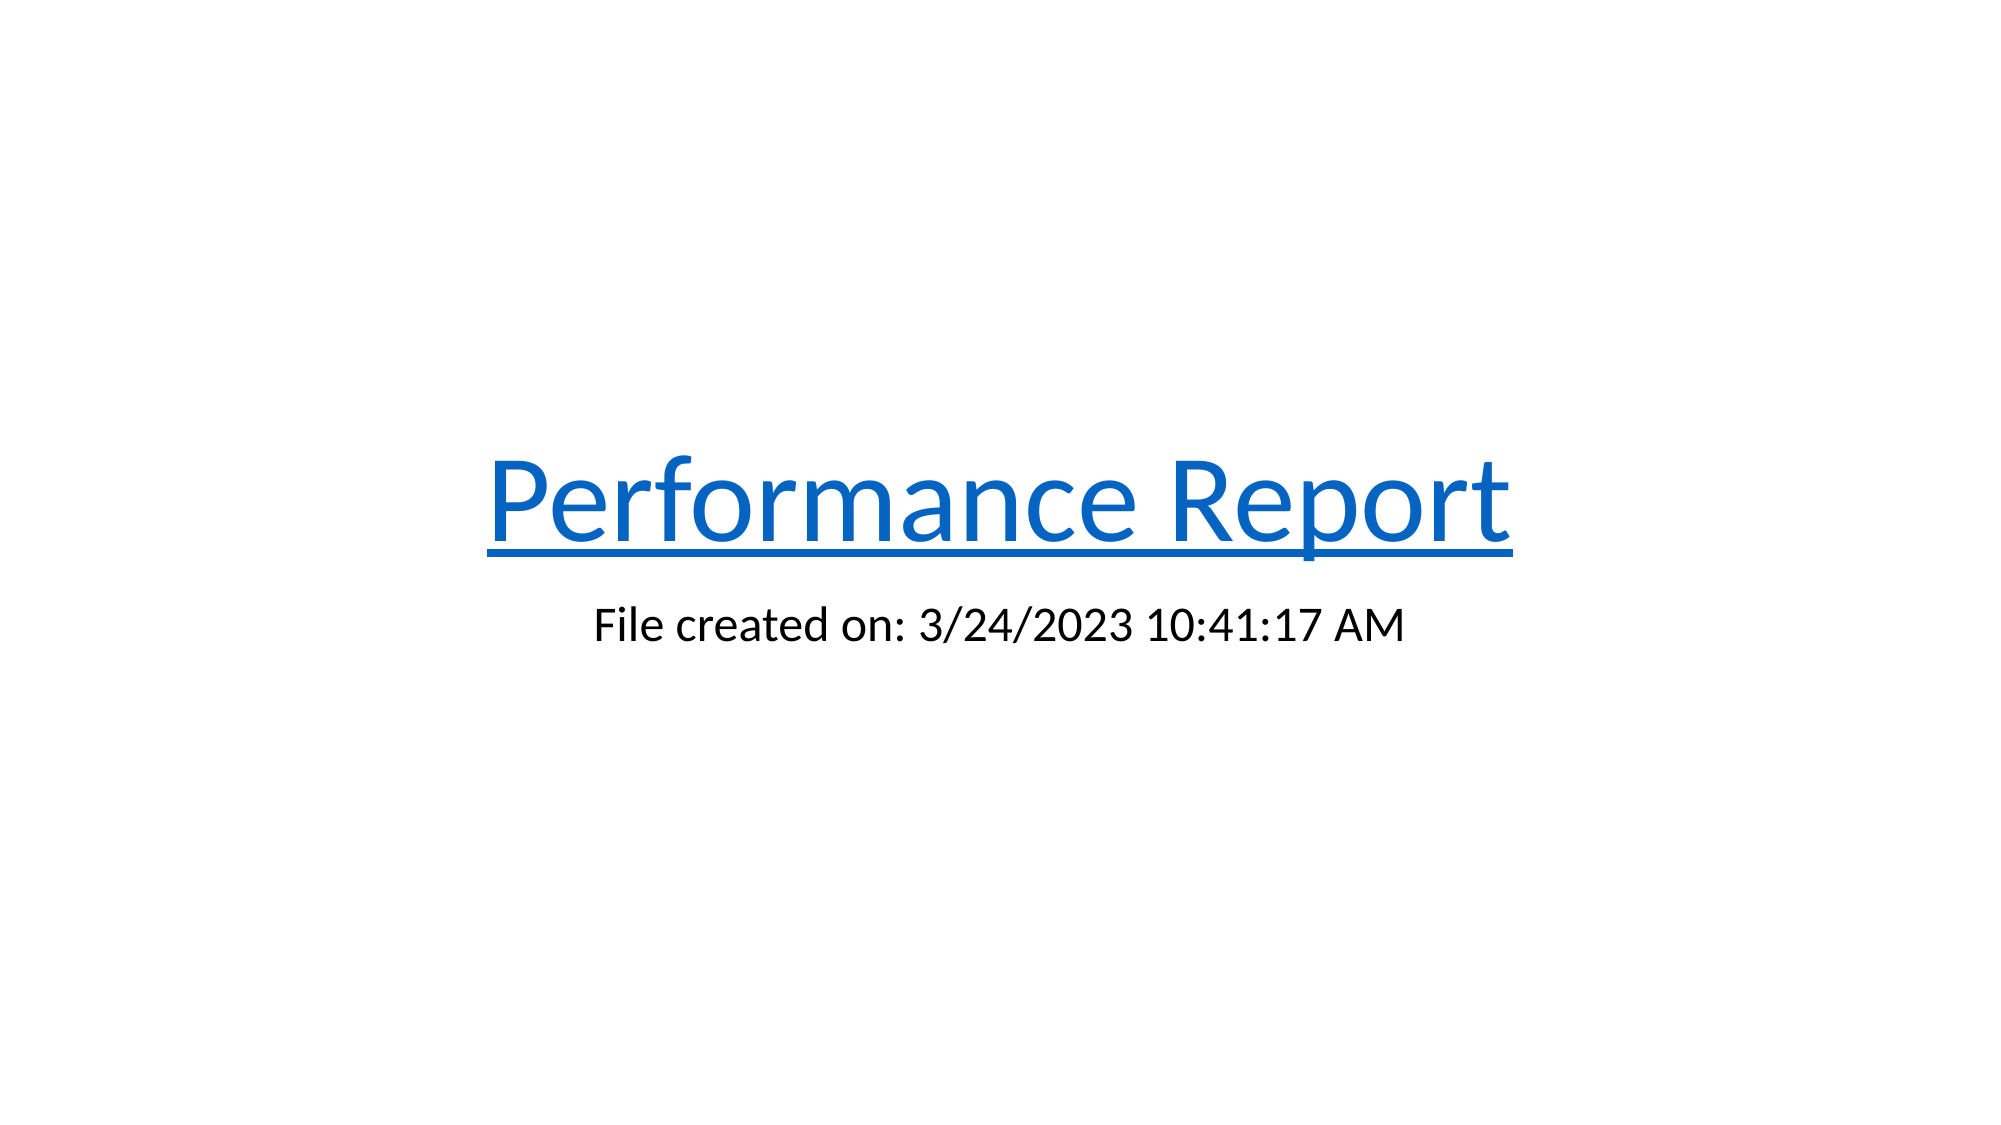

# Performance Report
File created on: 3/24/2023 10:41:17 AM